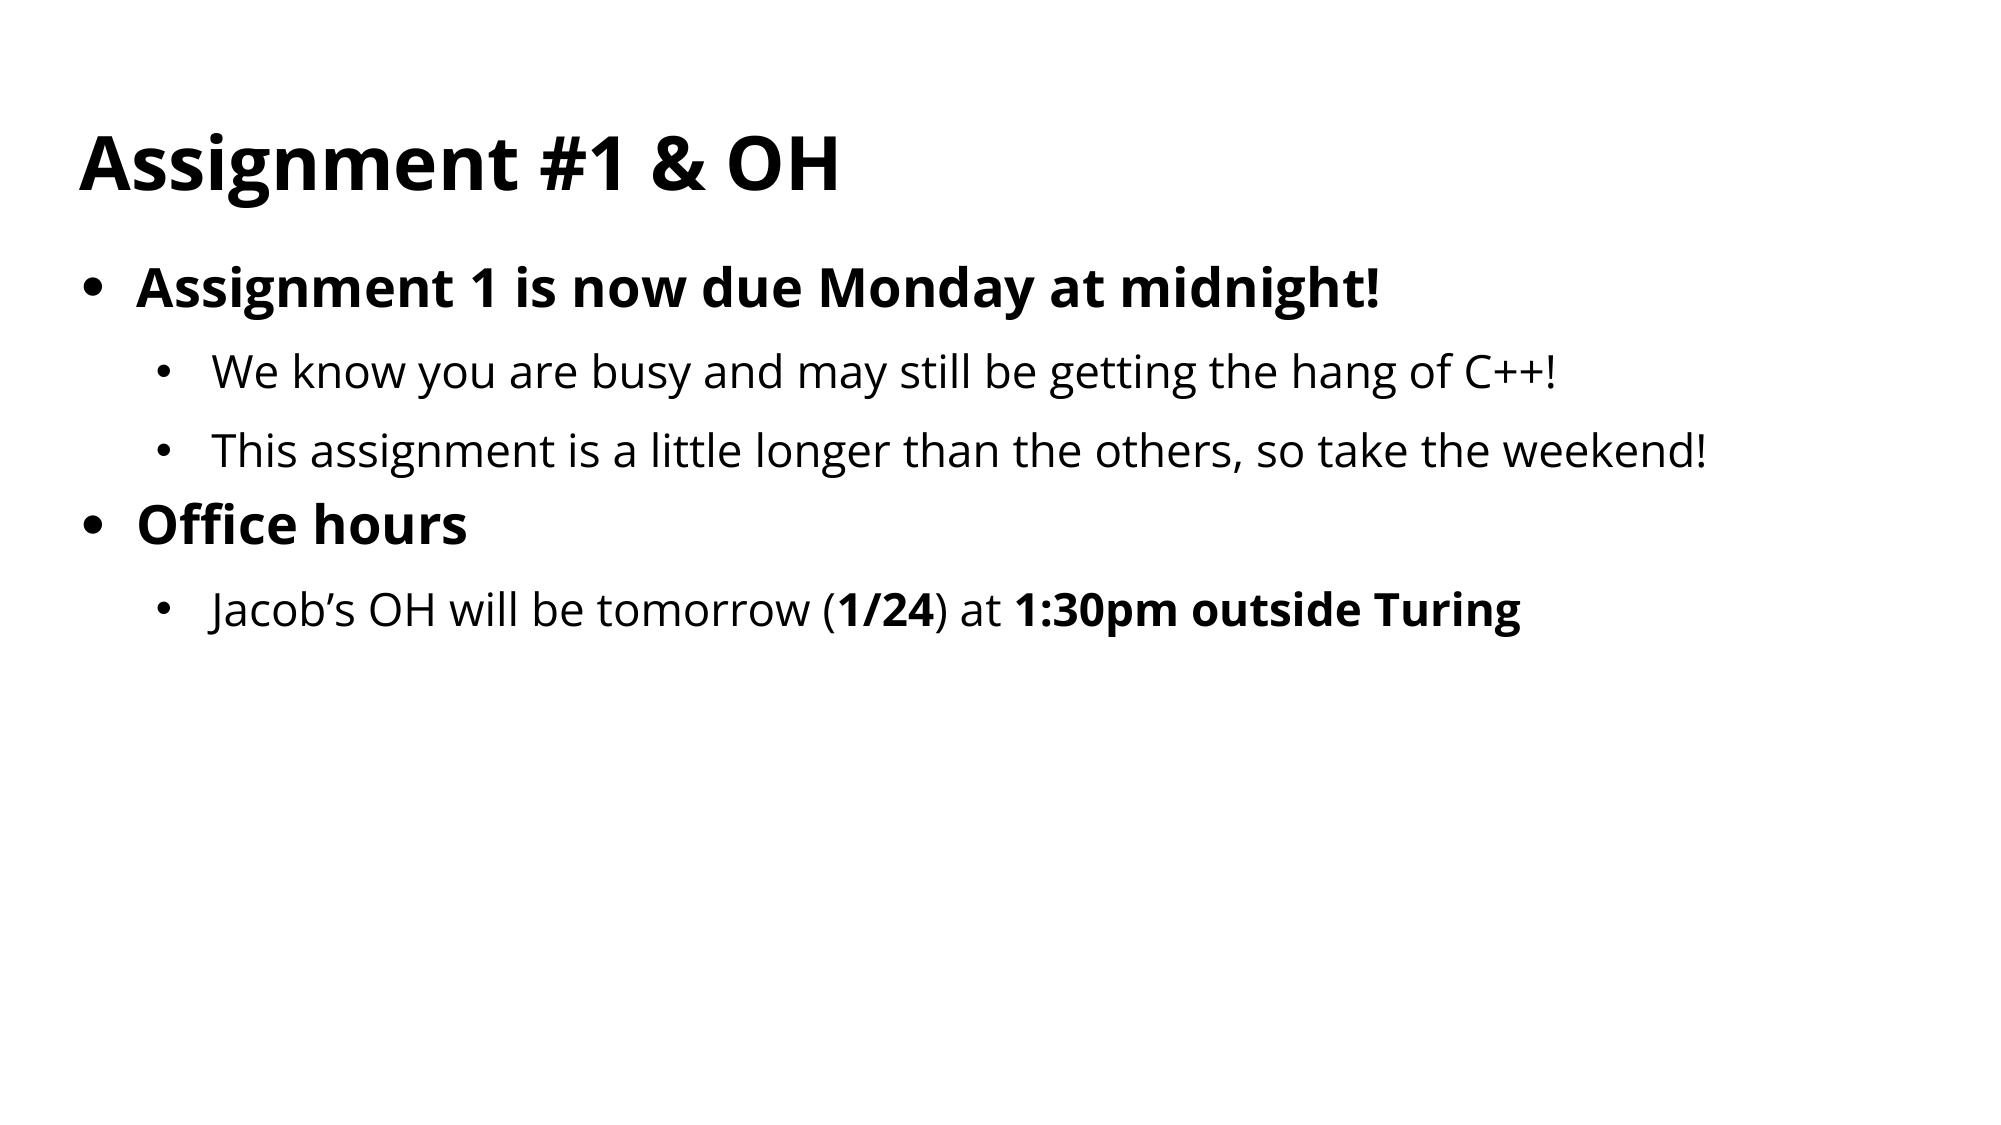

# Assignment #1 & OH
Assignment 1 is now due Monday at midnight!
We know you are busy and may still be getting the hang of C++!
This assignment is a little longer than the others, so take the weekend!
Office hours
Jacob’s OH will be tomorrow (1/24) at 1:30pm outside Turing